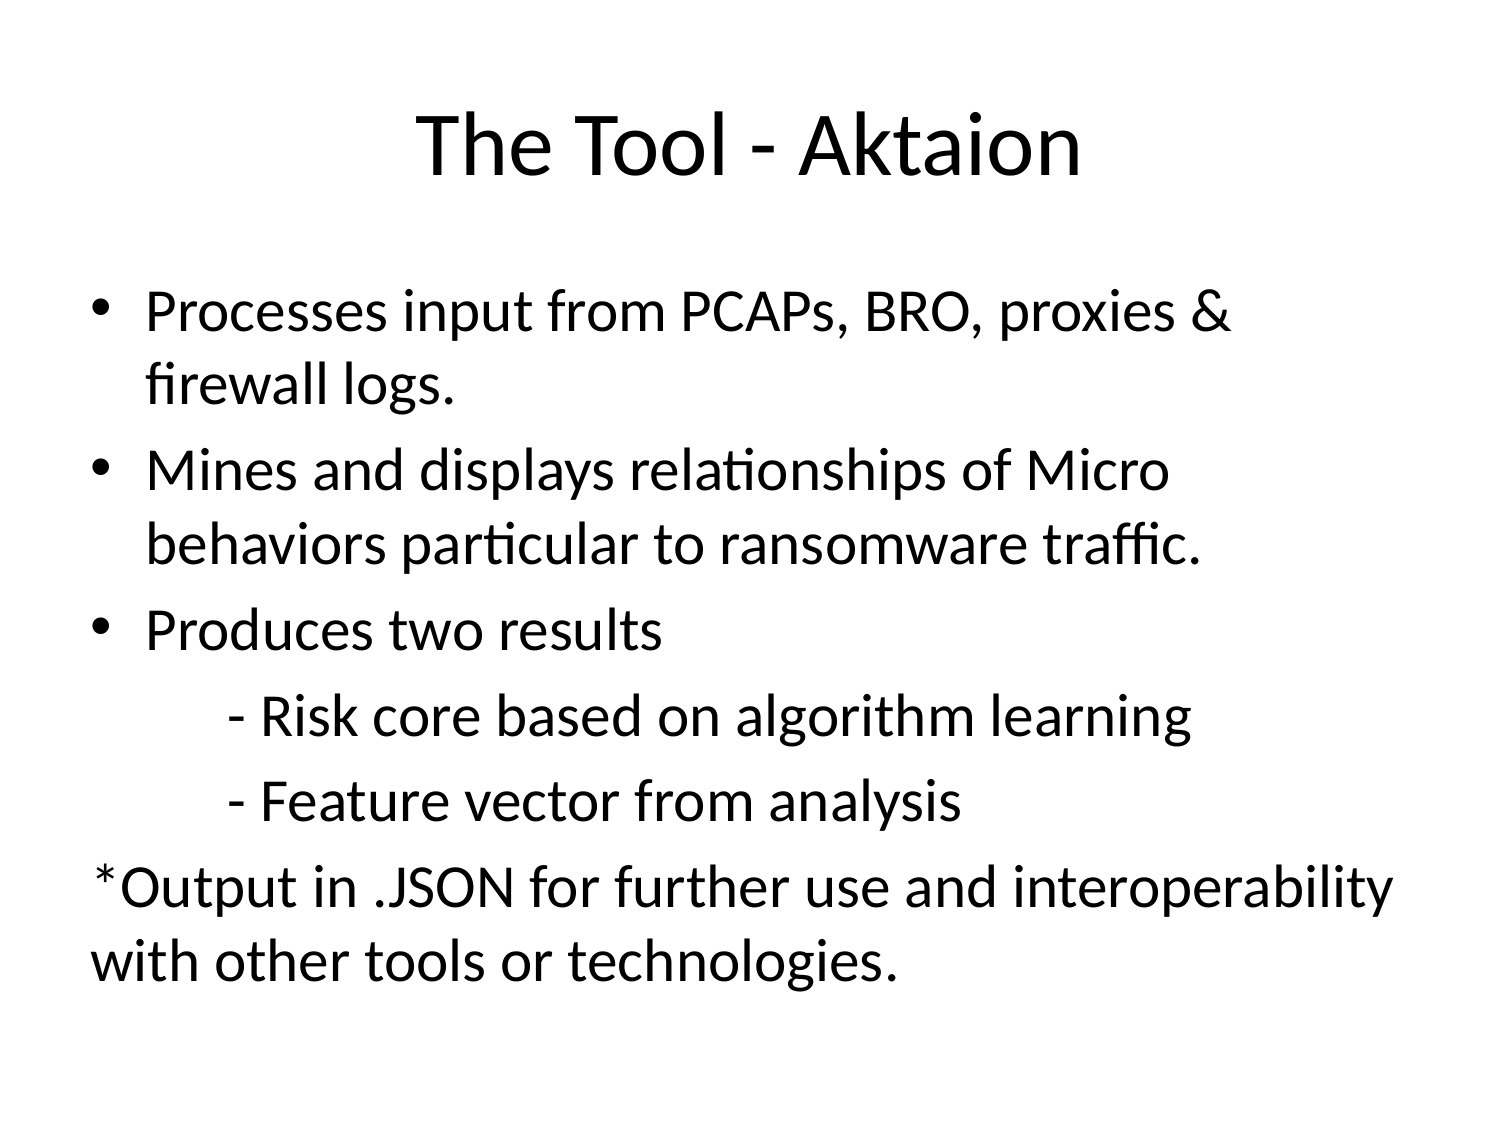

# The Tool - Aktaion
Processes input from PCAPs, BRO, proxies & firewall logs.
Mines and displays relationships of Micro behaviors particular to ransomware traffic.
Produces two results
	- Risk core based on algorithm learning
	- Feature vector from analysis
*Output in .JSON for further use and interoperability with other tools or technologies.